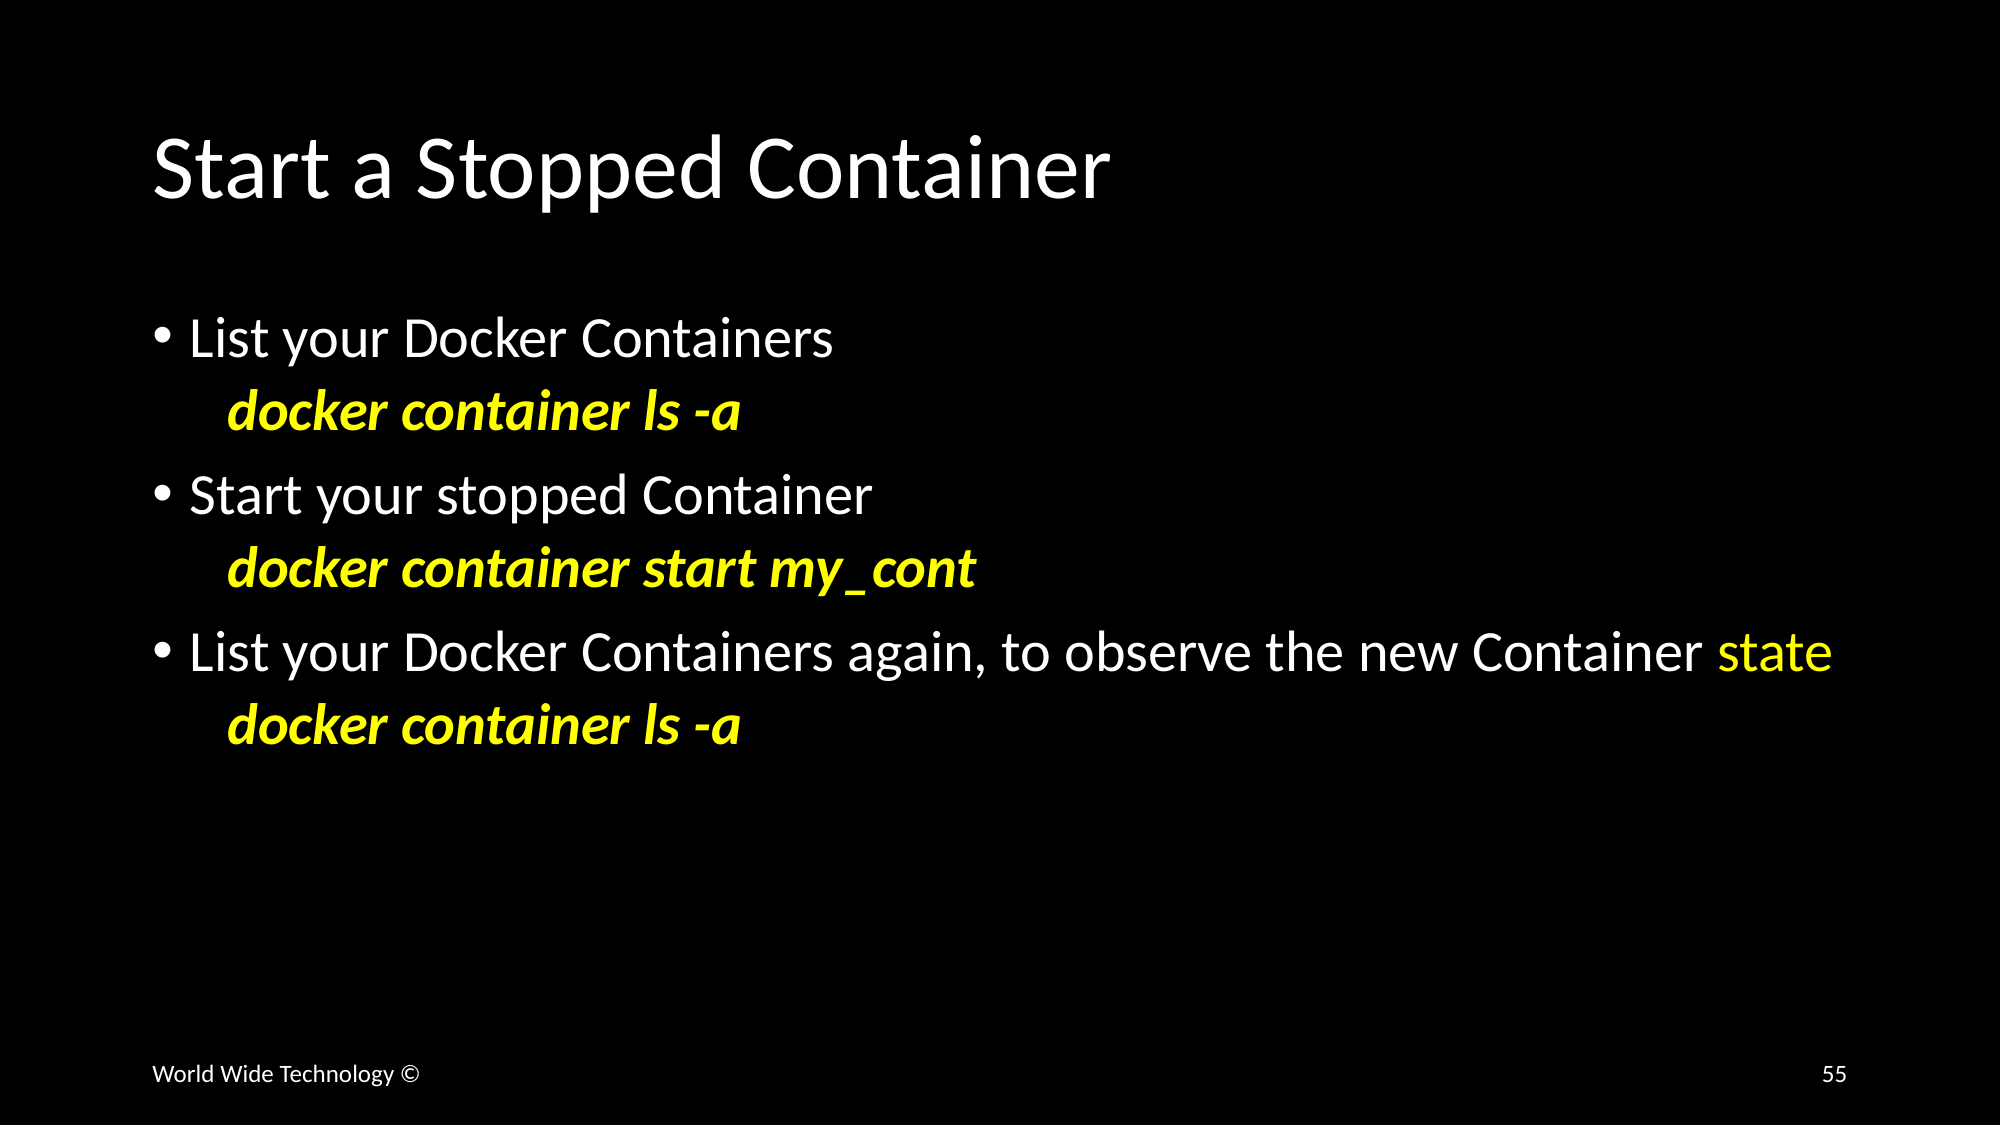

# Start a Stopped Container
List your Docker Containers
docker container ls -a
Start your stopped Container
docker container start my_cont
List your Docker Containers again, to observe the new Container state
docker container ls -a

World Wide Technology ©
55